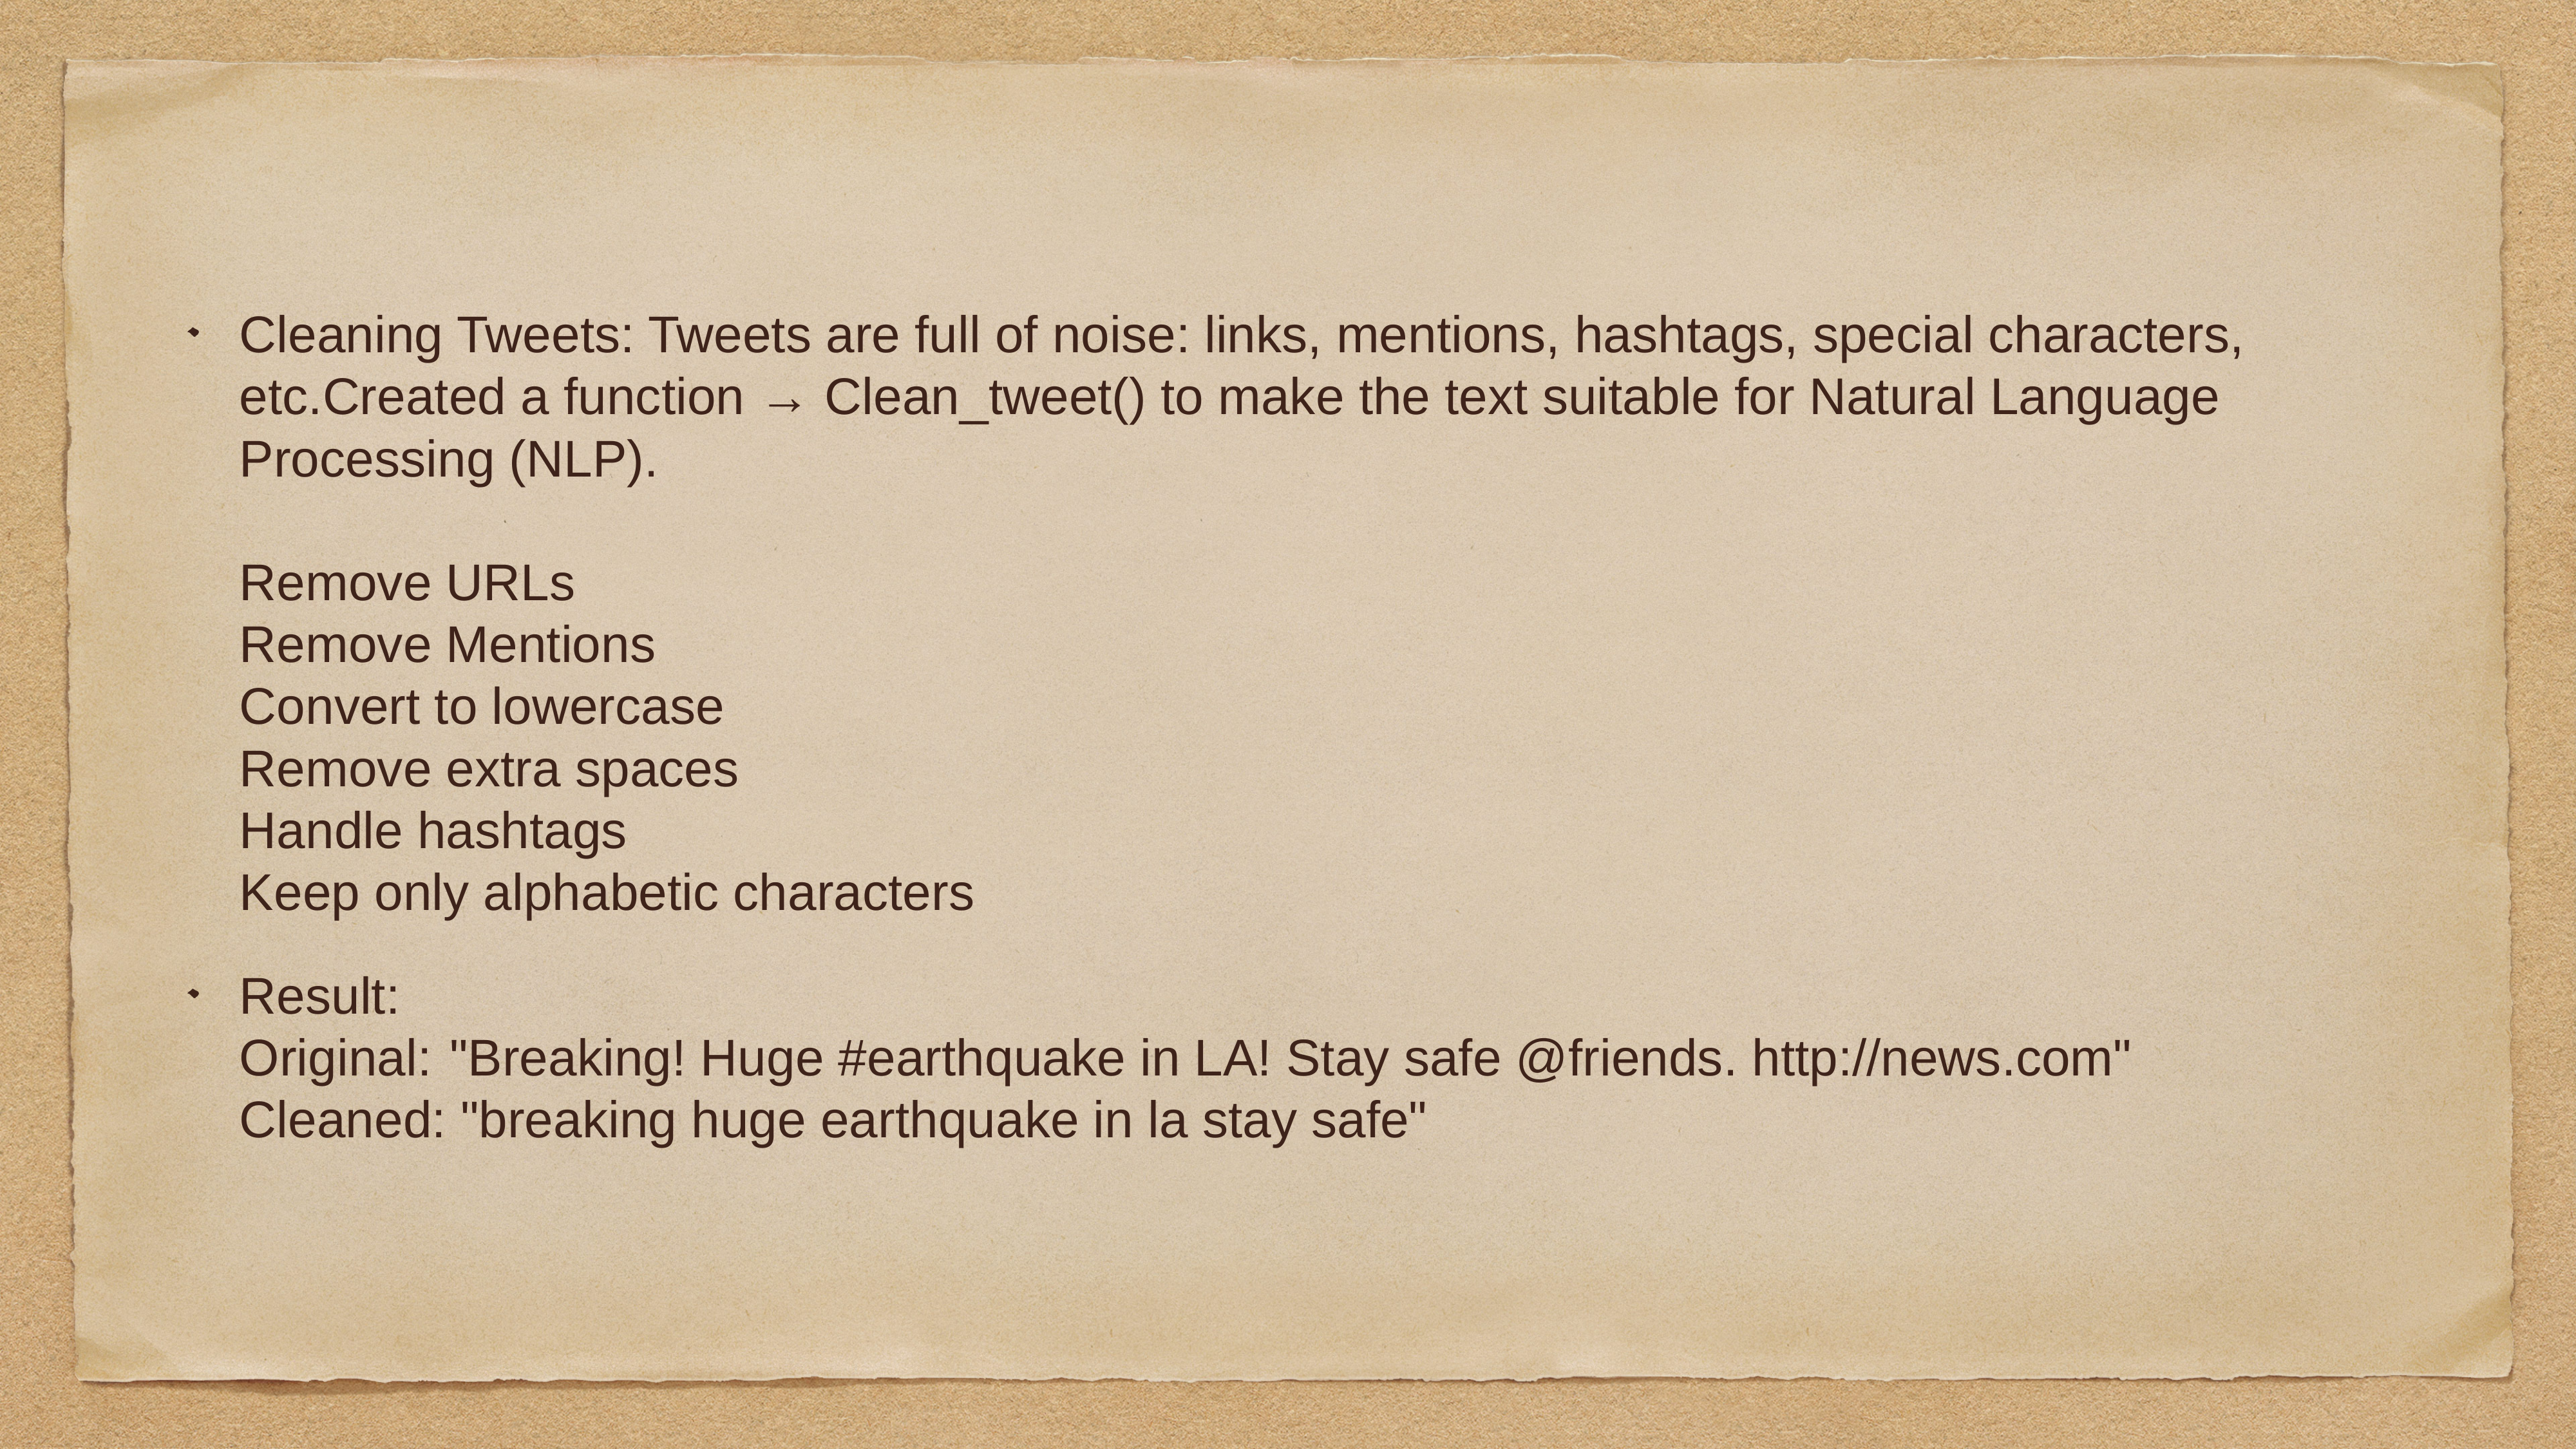

Cleaning Tweets: Tweets are full of noise: links, mentions, hashtags, special characters, etc.Created a function → Clean_tweet() to make the text suitable for Natural Language Processing (NLP).
Remove URLs
Remove Mentions
Convert to lowercase
Remove extra spaces
Handle hashtags
Keep only alphabetic characters
Result:
Original:  "Breaking! Huge #earthquake in LA! Stay safe @friends. http://news.com"
Cleaned: "breaking huge earthquake in la stay safe"